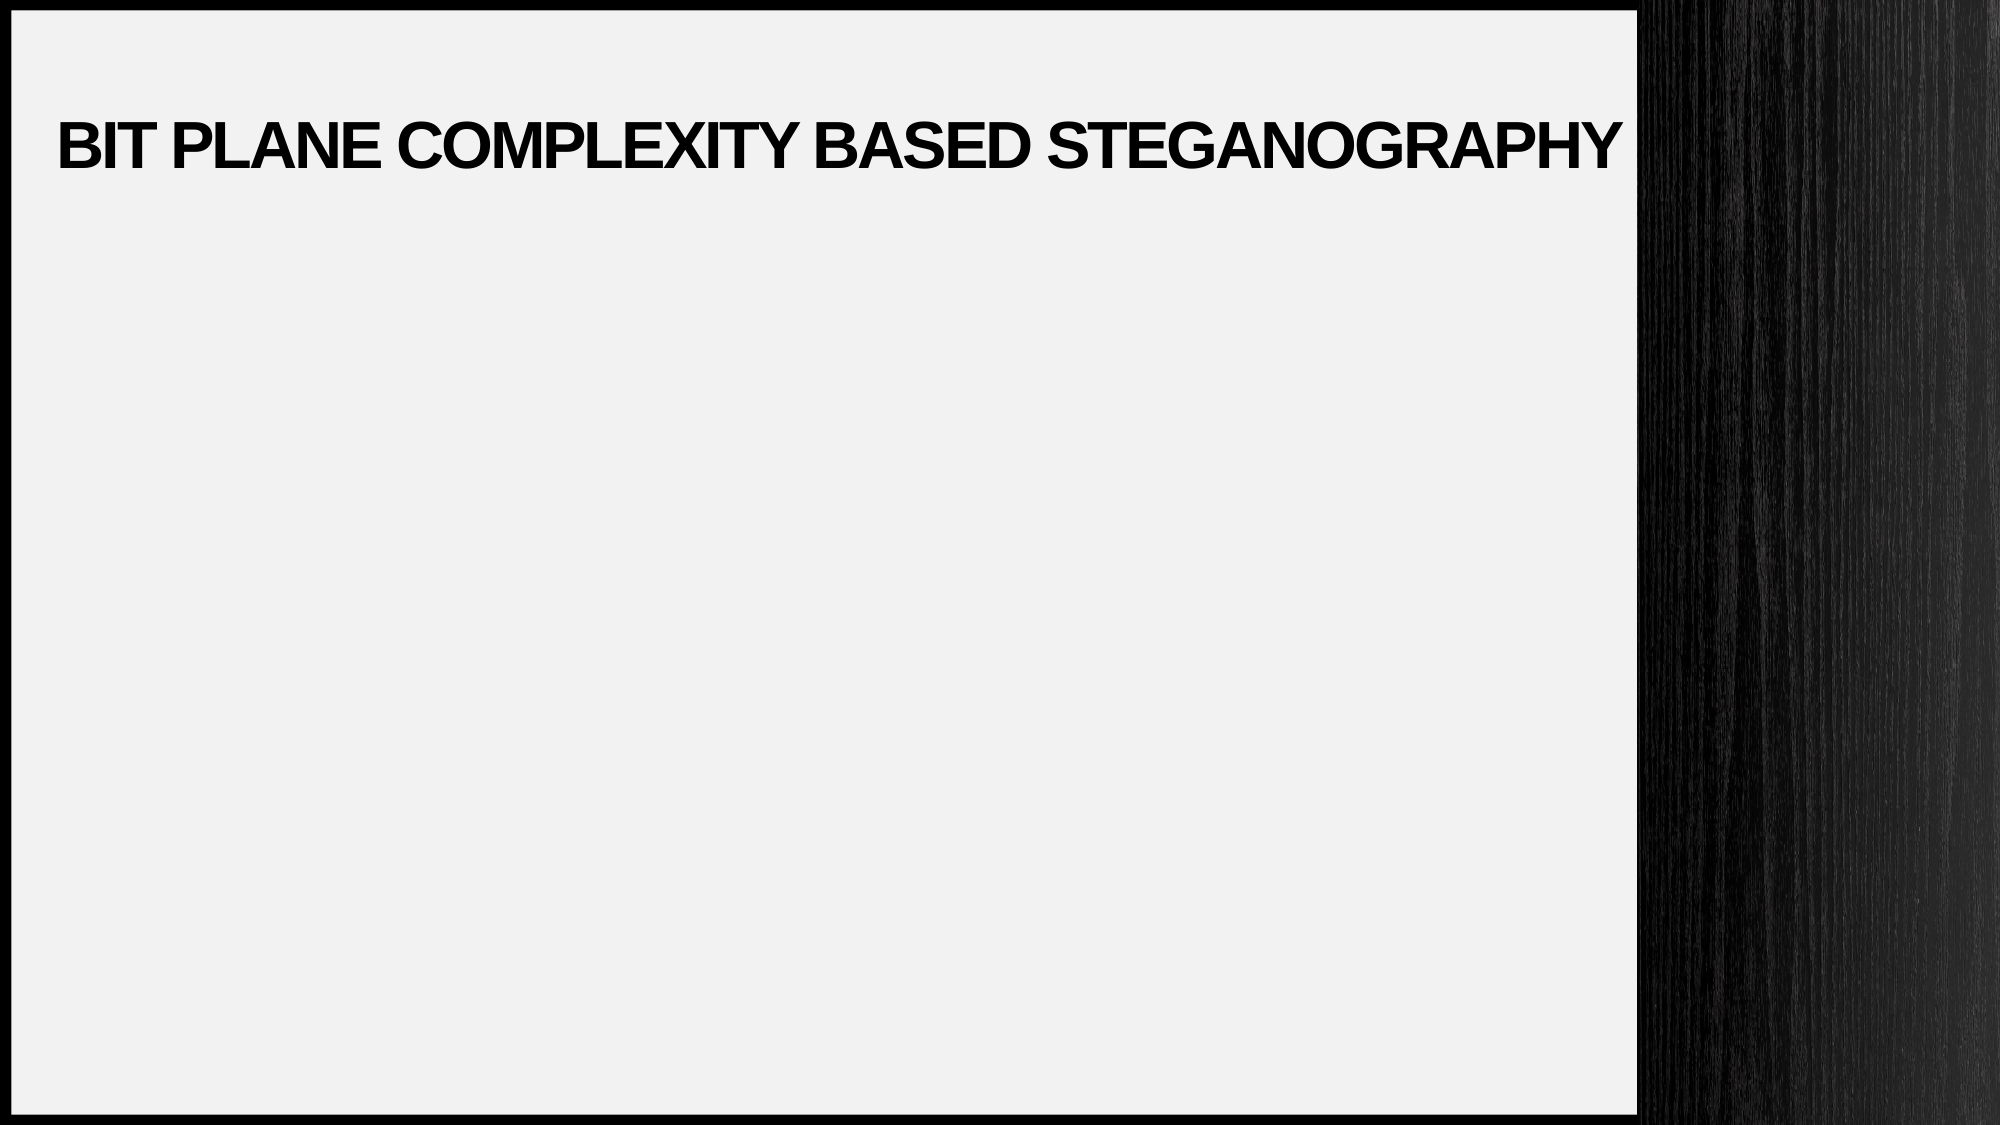

# Bit plane complexity based steganography
18